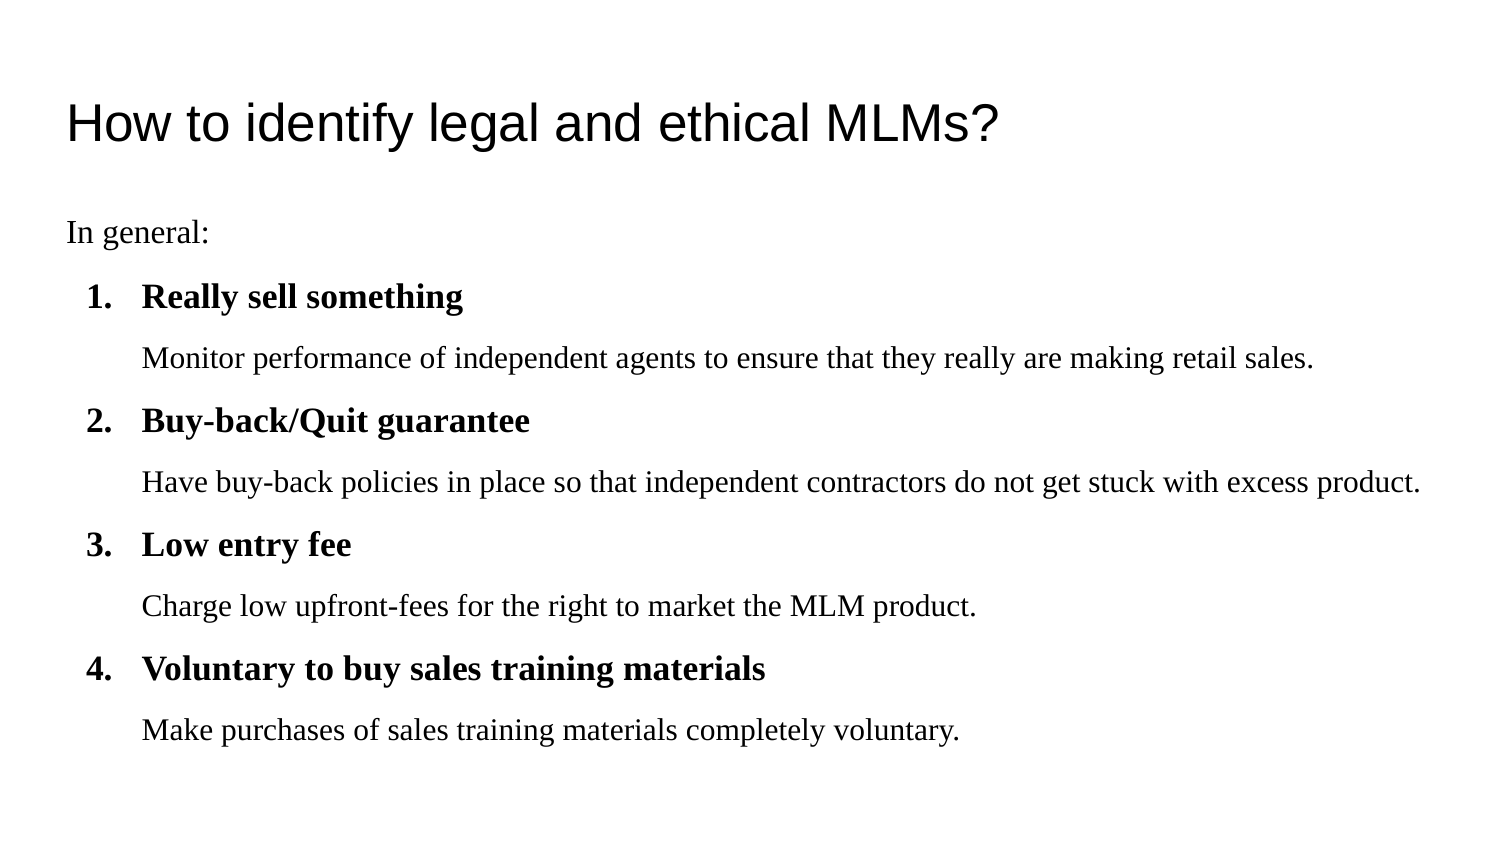

# How to identify legal and ethical MLMs?
In general:
Really sell something
Monitor performance of independent agents to ensure that they really are making retail sales.
Buy-back/Quit guarantee
Have buy-back policies in place so that independent contractors do not get stuck with excess product.
Low entry fee
Charge low upfront-fees for the right to market the MLM product.
Voluntary to buy sales training materials
Make purchases of sales training materials completely voluntary.